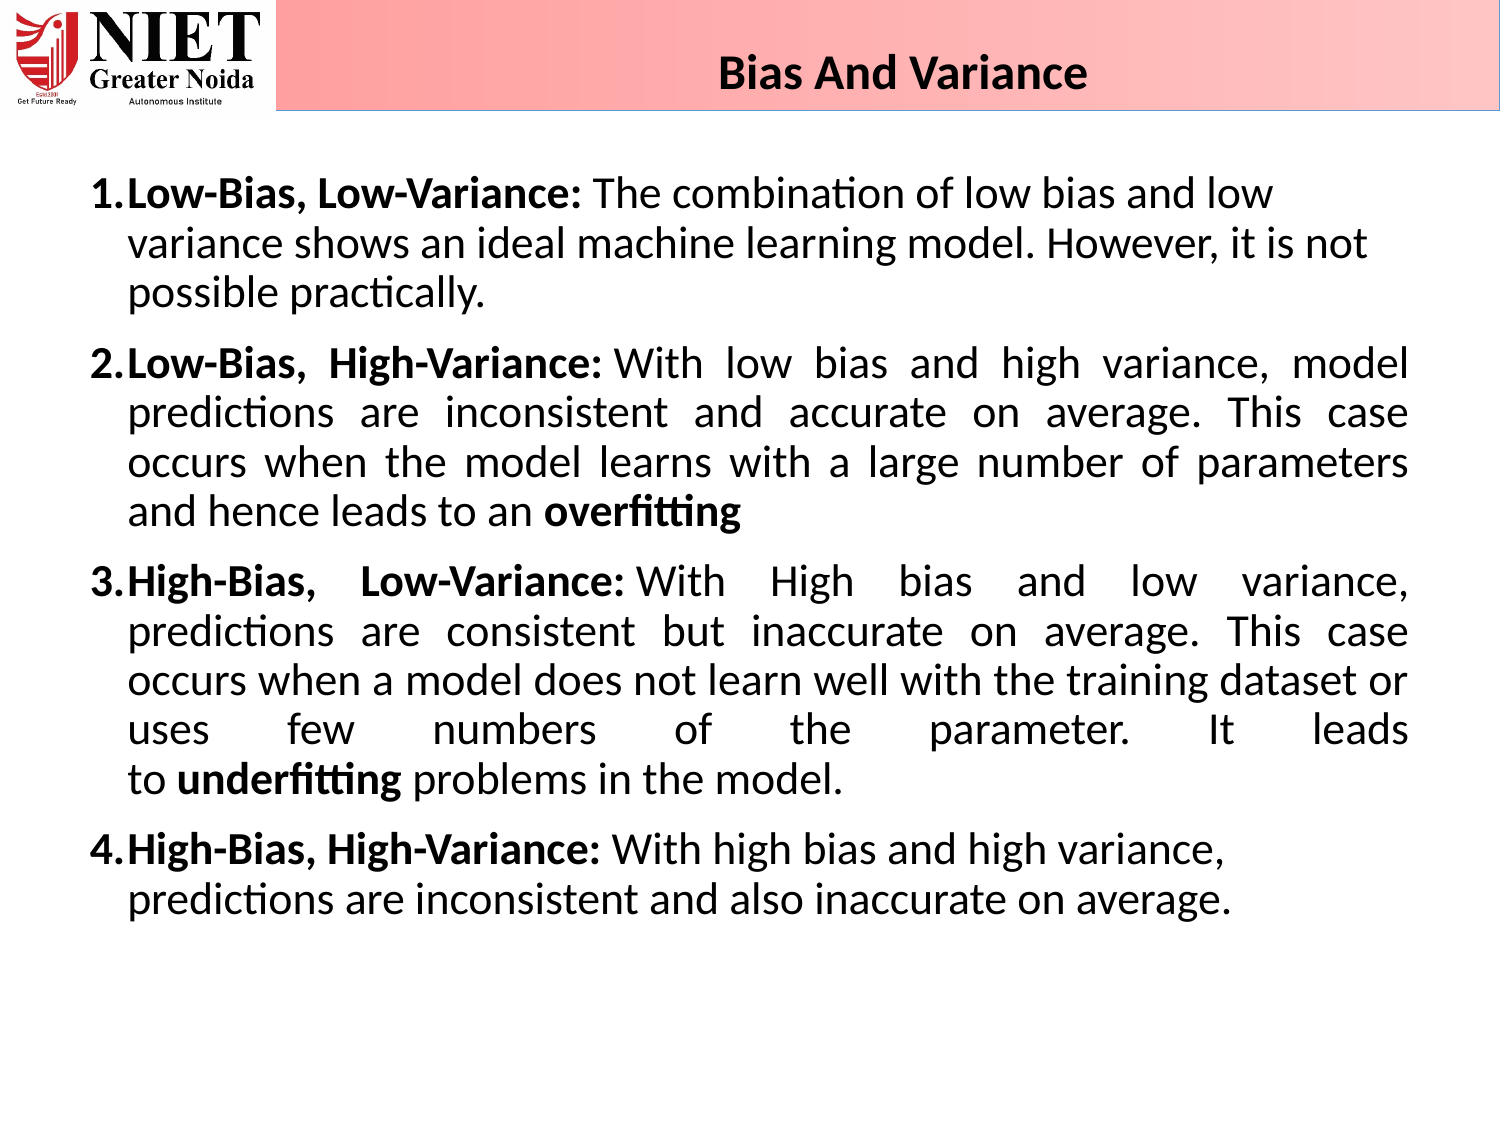

Bias And Variance
Low-Bias, Low-Variance: The combination of low bias and low variance shows an ideal machine learning model. However, it is not possible practically.
Low-Bias, High-Variance: With low bias and high variance, model predictions are inconsistent and accurate on average. This case occurs when the model learns with a large number of parameters and hence leads to an overfitting
High-Bias, Low-Variance: With High bias and low variance, predictions are consistent but inaccurate on average. This case occurs when a model does not learn well with the training dataset or uses few numbers of the parameter. It leads to underfitting problems in the model.
High-Bias, High-Variance: With high bias and high variance, predictions are inconsistent and also inaccurate on average.